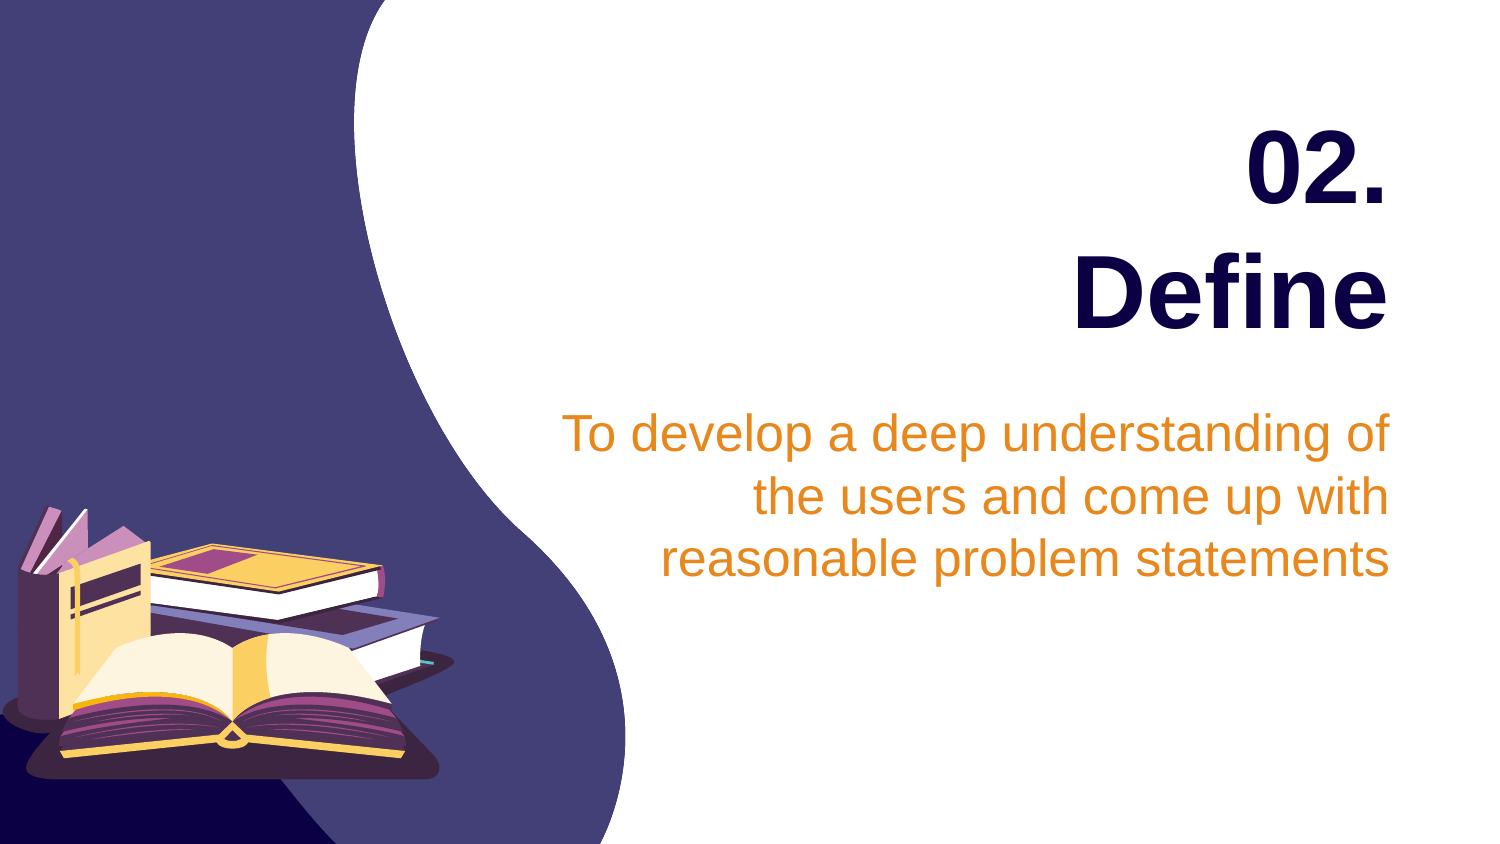

02.
Define

To develop a deep understanding of the users and come up with reasonable problem statements